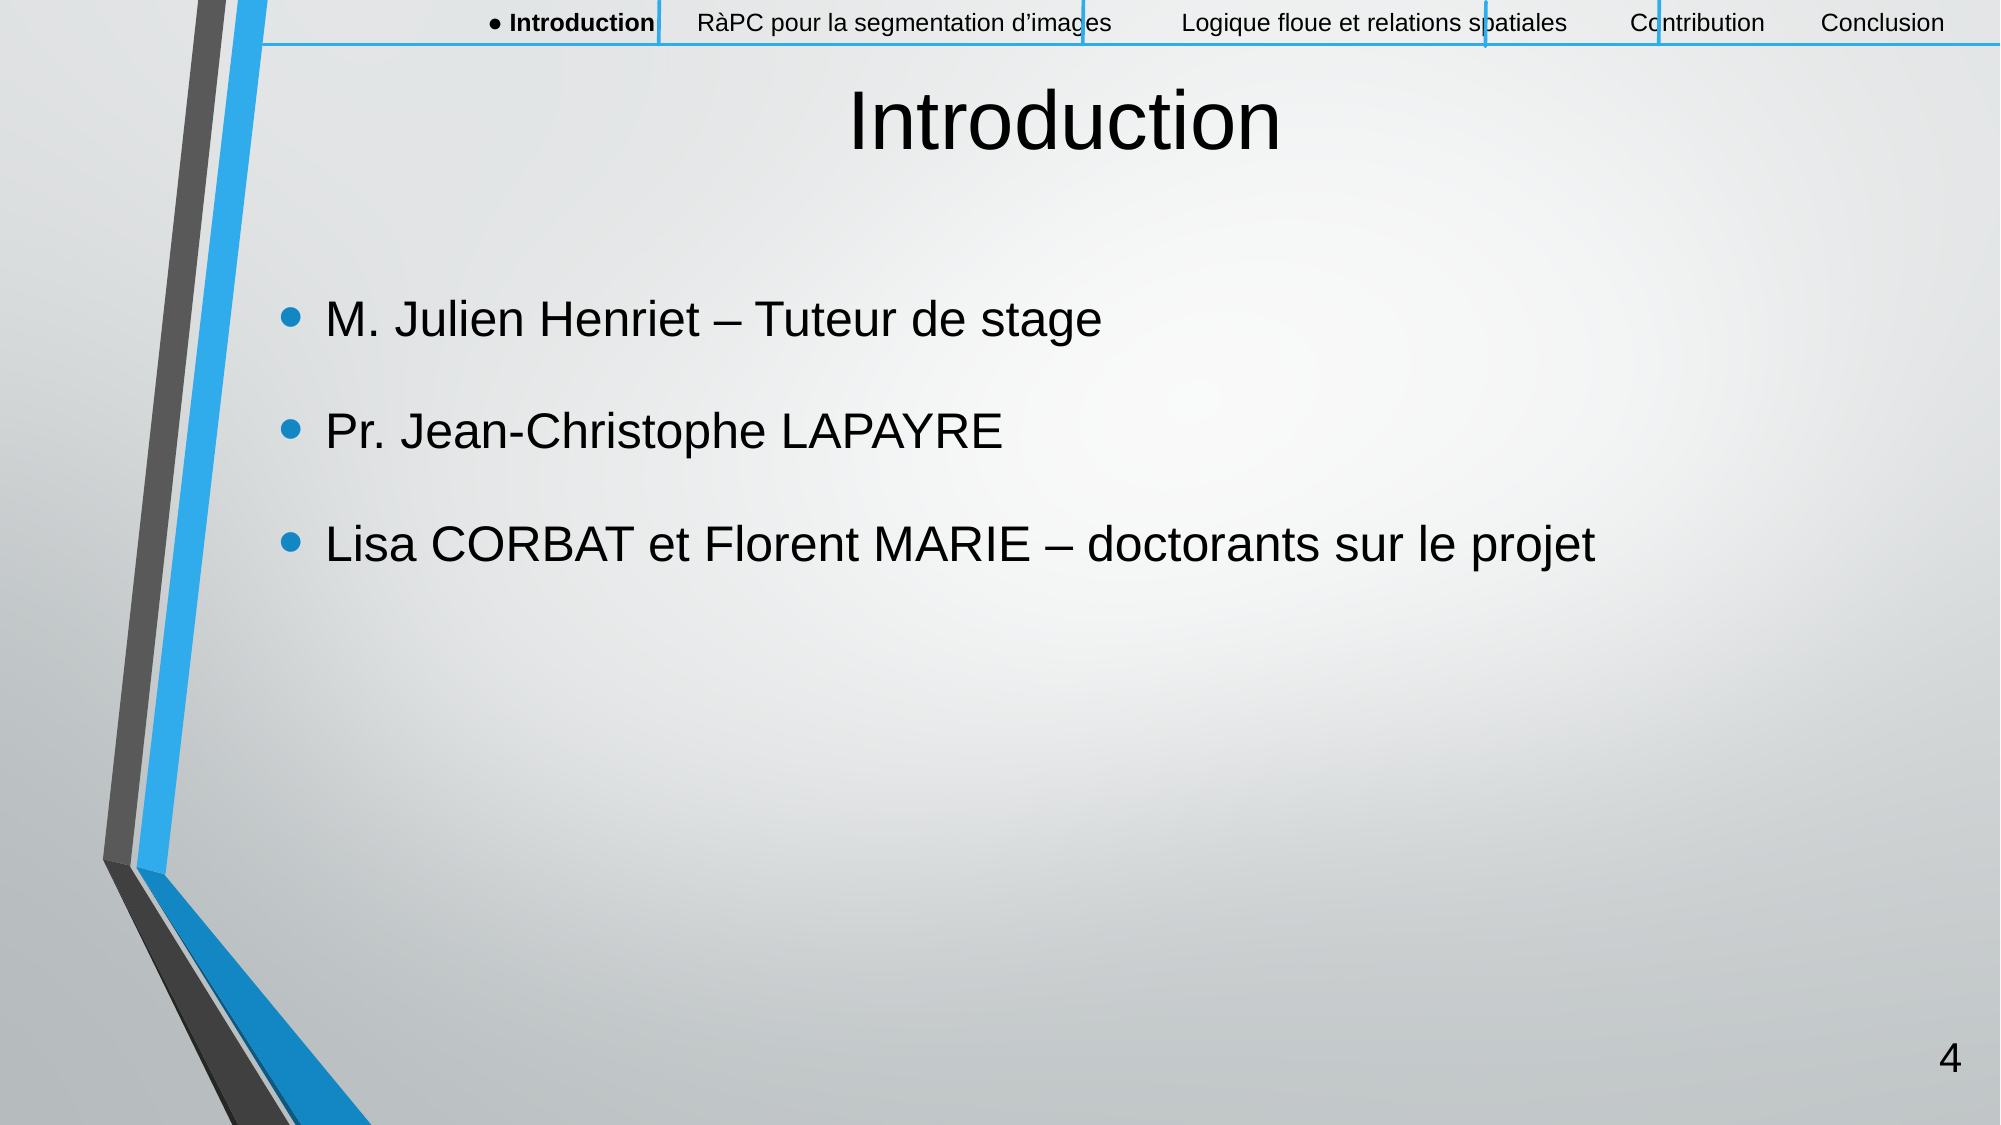

● Introduction      RàPC pour la segmentation d’images          Logique floue et relations spatiales         Contribution        Conclusion
# Introduction
M. Julien Henriet – Tuteur de stage
Pr. Jean-Christophe LAPAYRE
Lisa CORBAT et Florent MARIE – doctorants sur le projet

4